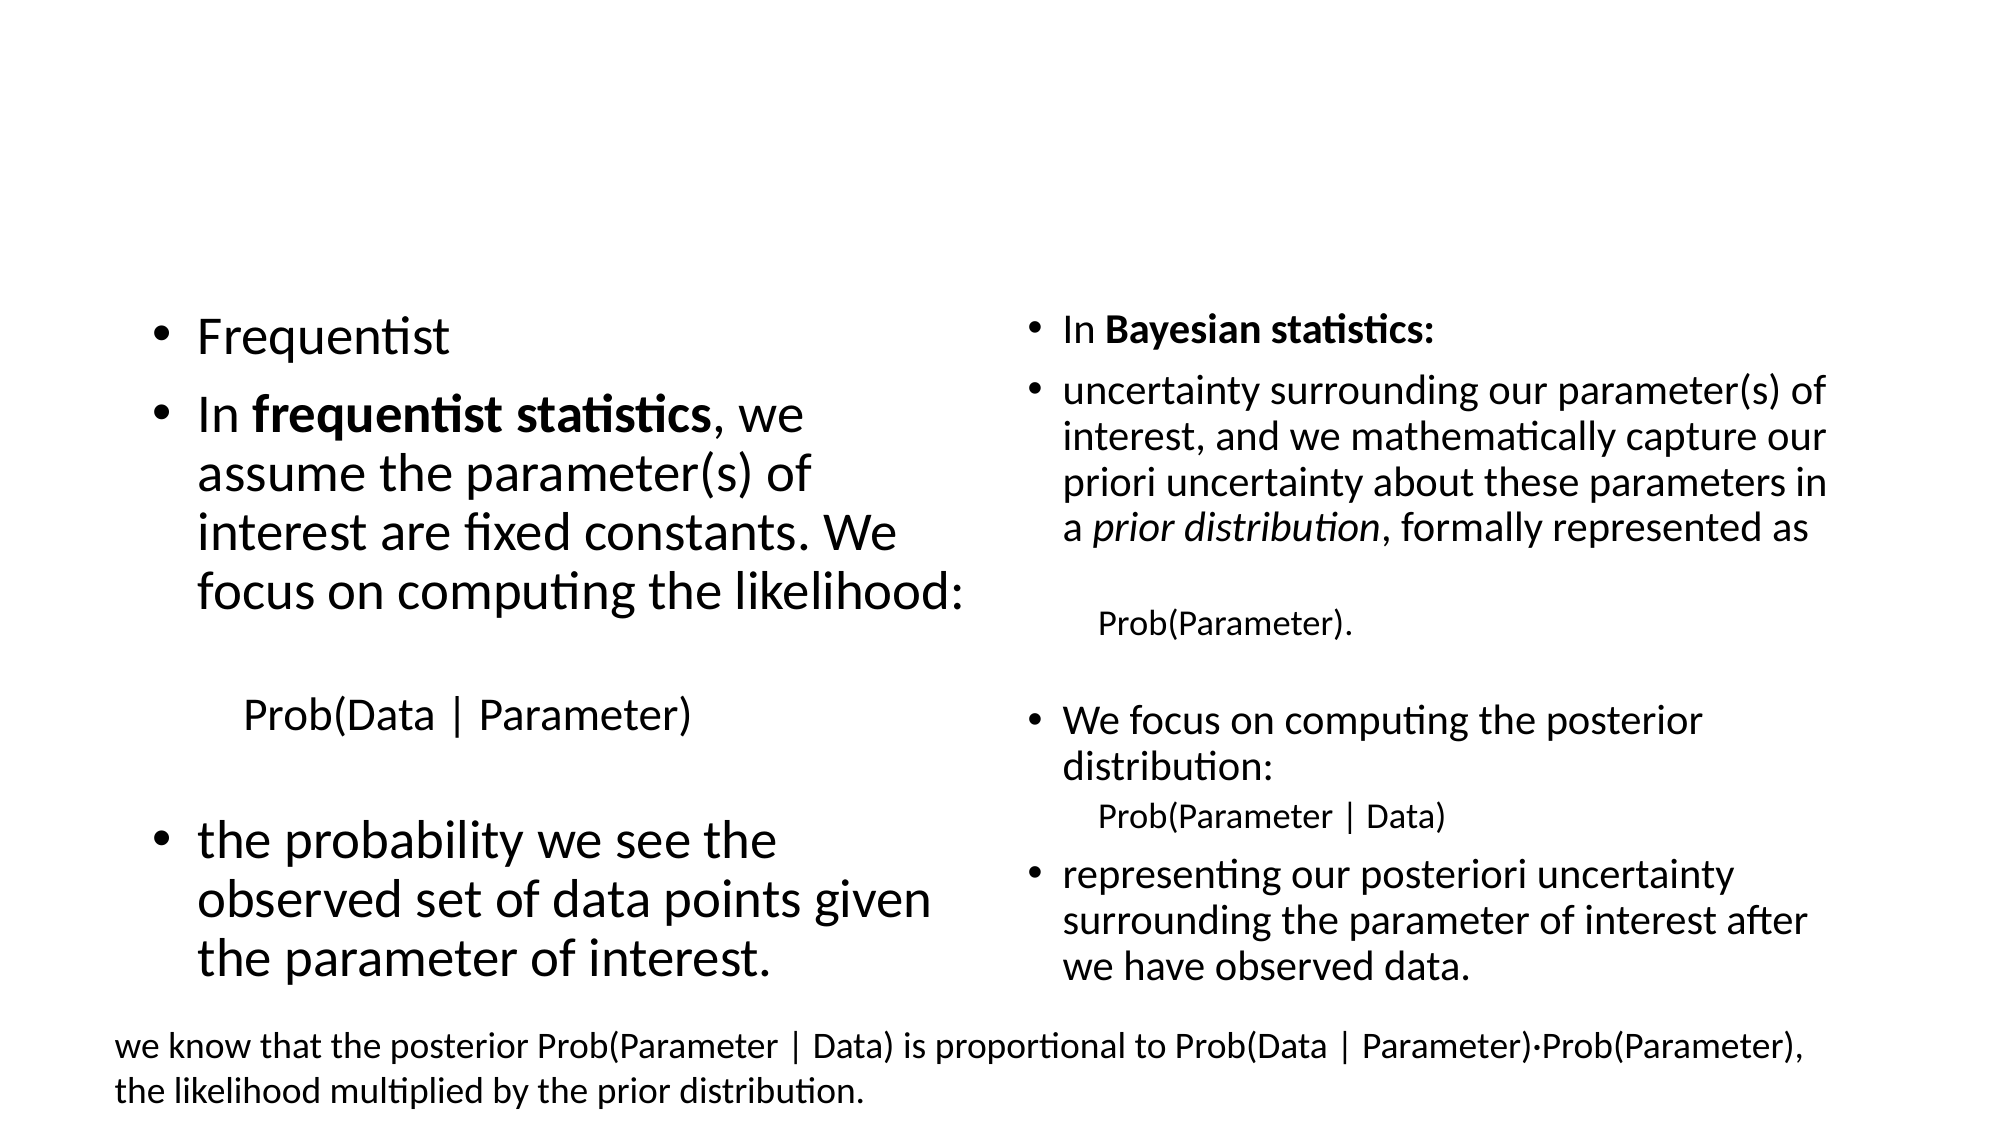

Frequentist
In frequentist statistics, we assume the parameter(s) of interest are fixed constants. We focus on computing the likelihood:
Prob(Data | Parameter)
the probability we see the observed set of data points given the parameter of interest.

In Bayesian statistics:
uncertainty surrounding our parameter(s) of interest, and we mathematically capture our priori uncertainty about these parameters in a prior distribution, formally represented as
Prob(Parameter).
We focus on computing the posterior distribution:
Prob(Parameter | Data)
representing our posteriori uncertainty surrounding the parameter of interest after we have observed data.

we know that the posterior Prob(Parameter | Data) is proportional to Prob(Data | Parameter)·Prob(Parameter),
the likelihood multiplied by the prior distribution.